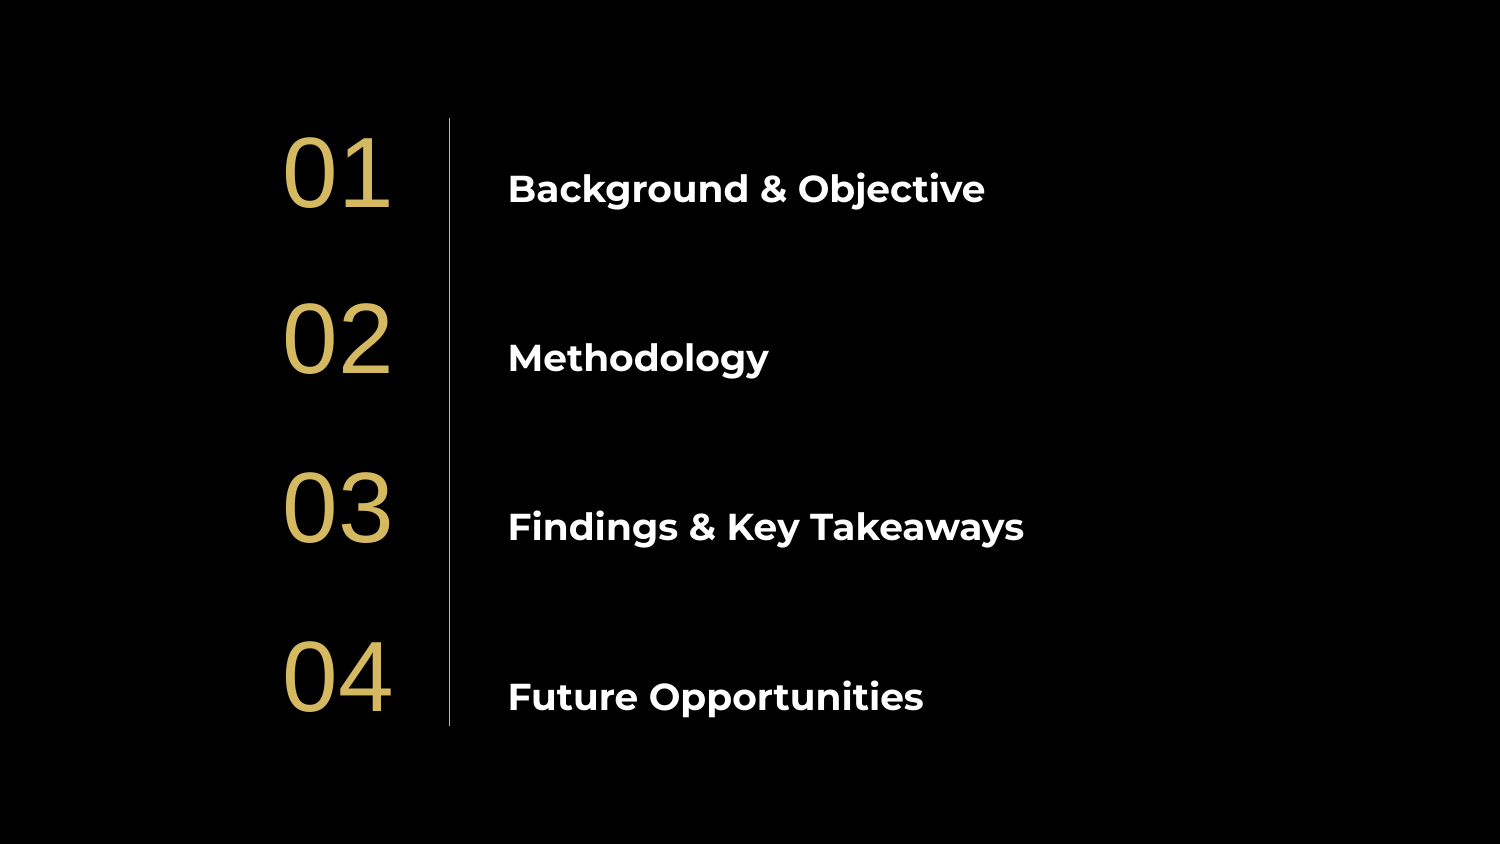

01
# Background & Objective
02
Methodology
03
Findings & Key Takeaways
04
Future Opportunities